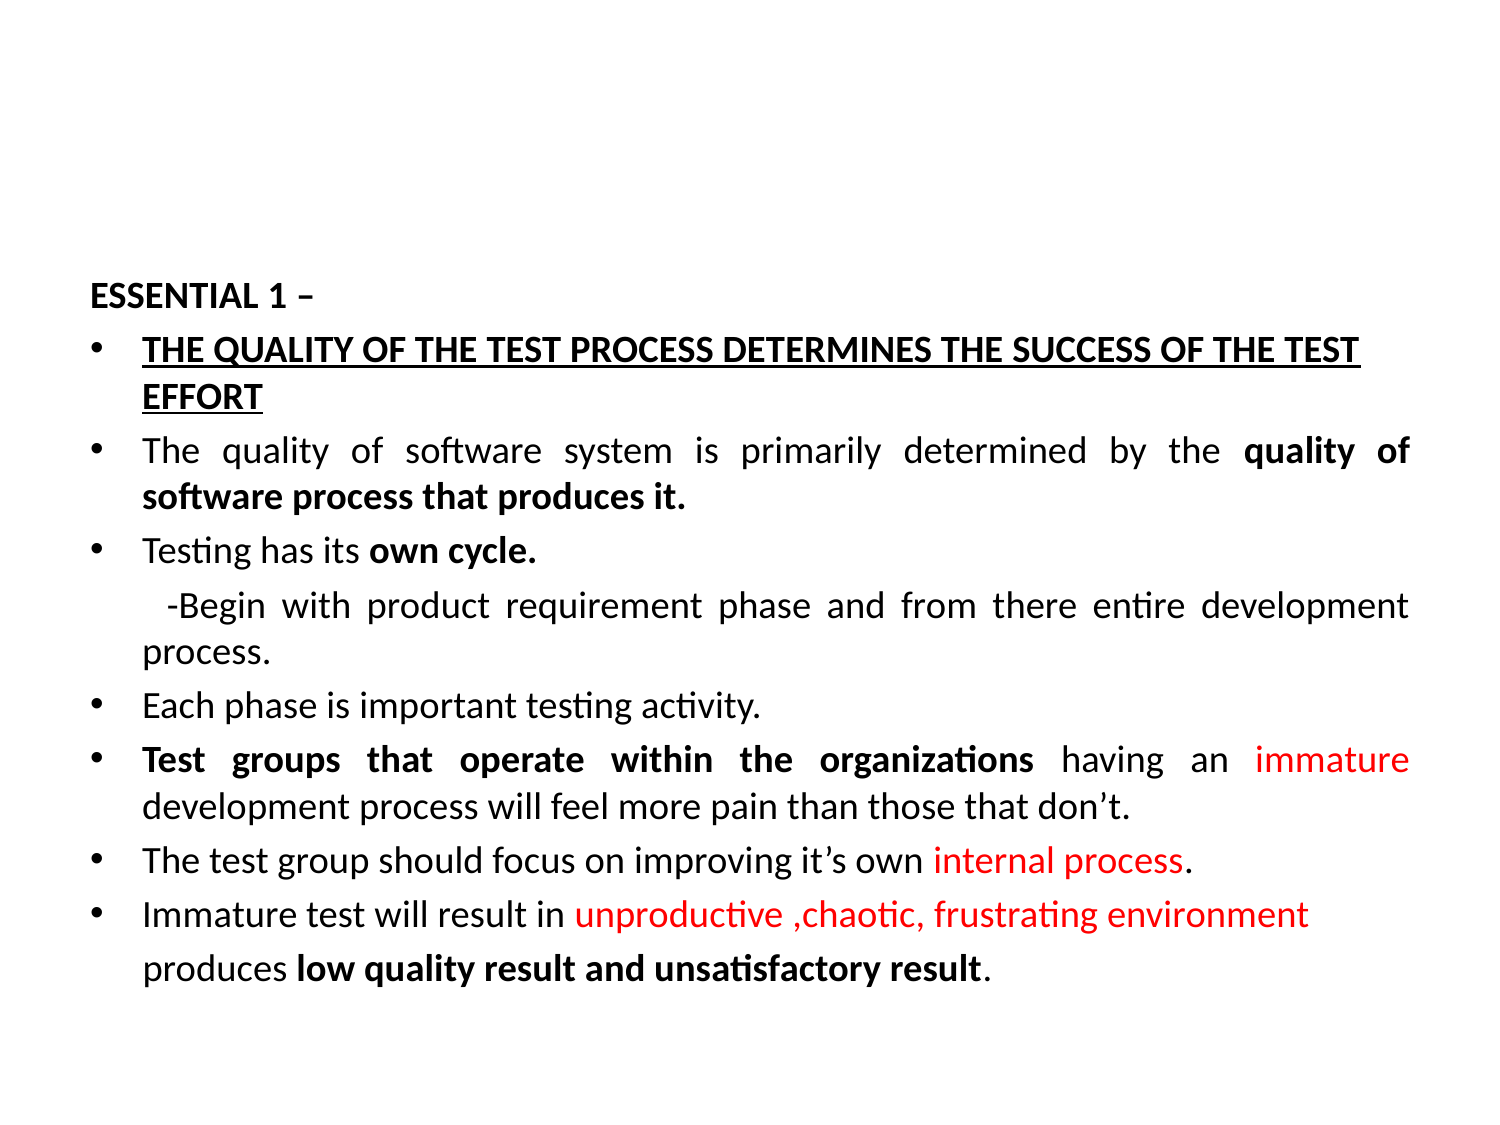

#
ESSENTIAL 1 –
THE QUALITY OF THE TEST PROCESS DETERMINES THE SUCCESS OF THE TEST EFFORT
The quality of software system is primarily determined by the quality of software process that produces it.
Testing has its own cycle.
     -Begin with product requirement phase and from there entire development process.
Each phase is important testing activity.
Test groups that operate within the organizations having an immature development process will feel more pain than those that don’t.
The test group should focus on improving it’s own internal process.
Immature test will result in unproductive ,chaotic, frustrating environment
      produces low quality result and unsatisfactory result.